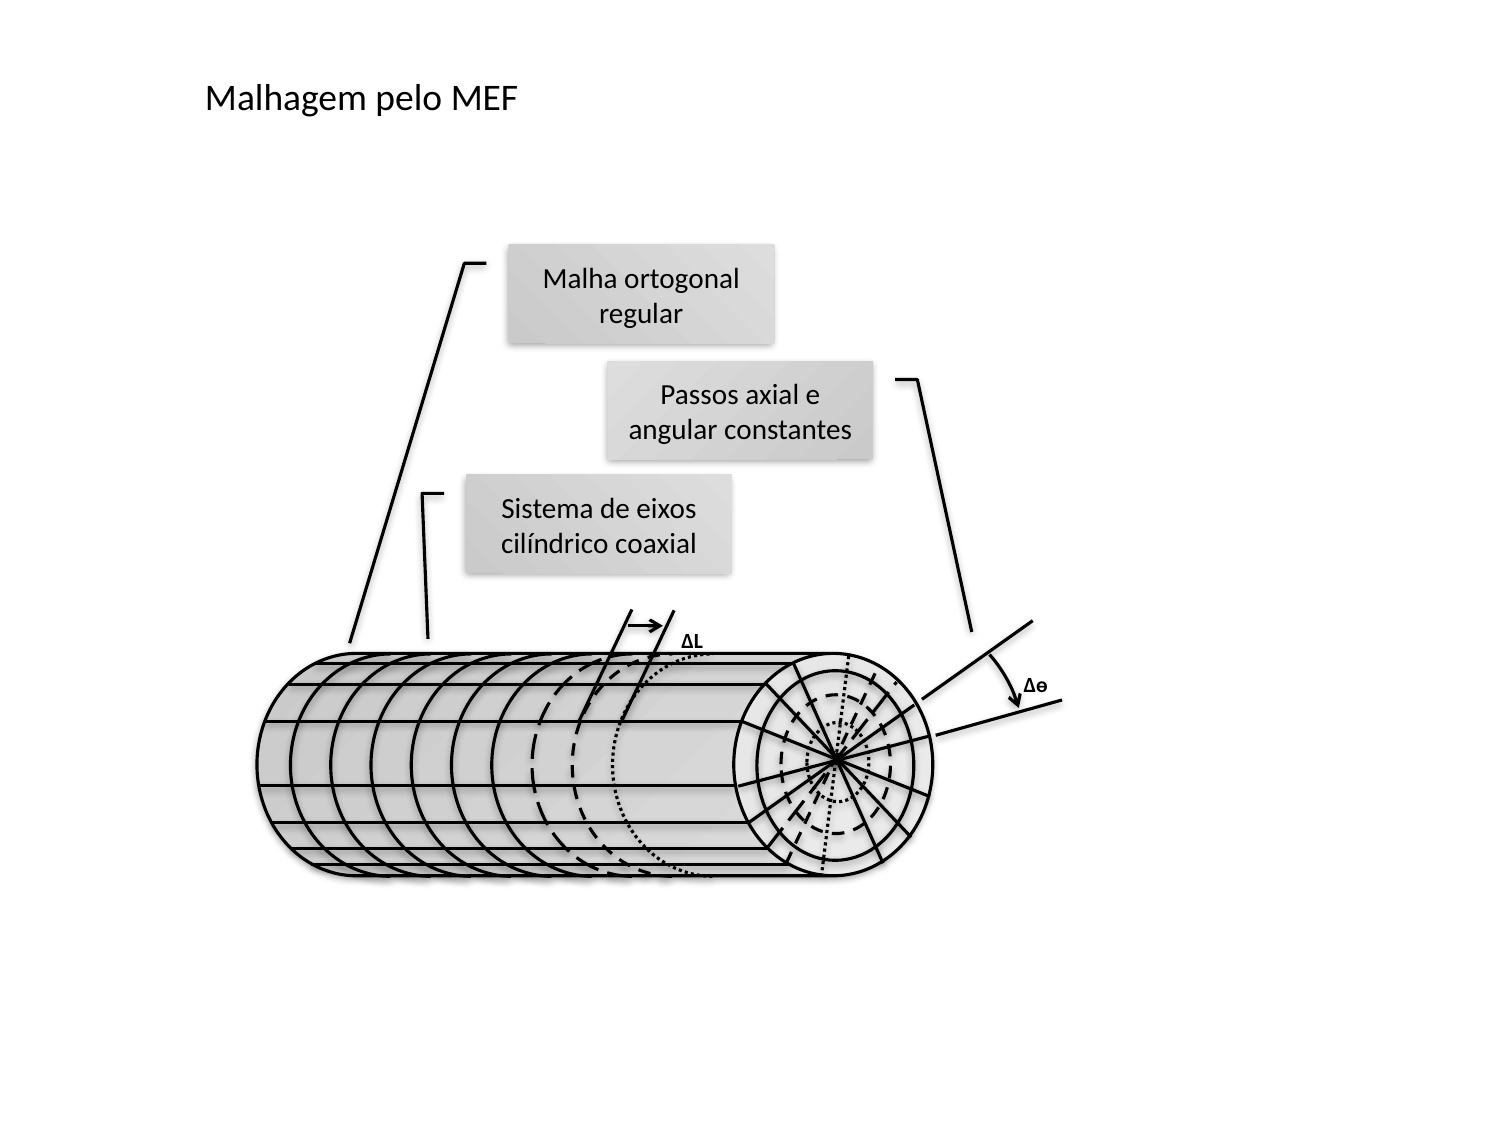

Malhagem pelo MEF
Malha ortogonal regular
Passos axial e angular constantes

Sistema de eixos cilíndrico coaxial
ΔL

Δѳ